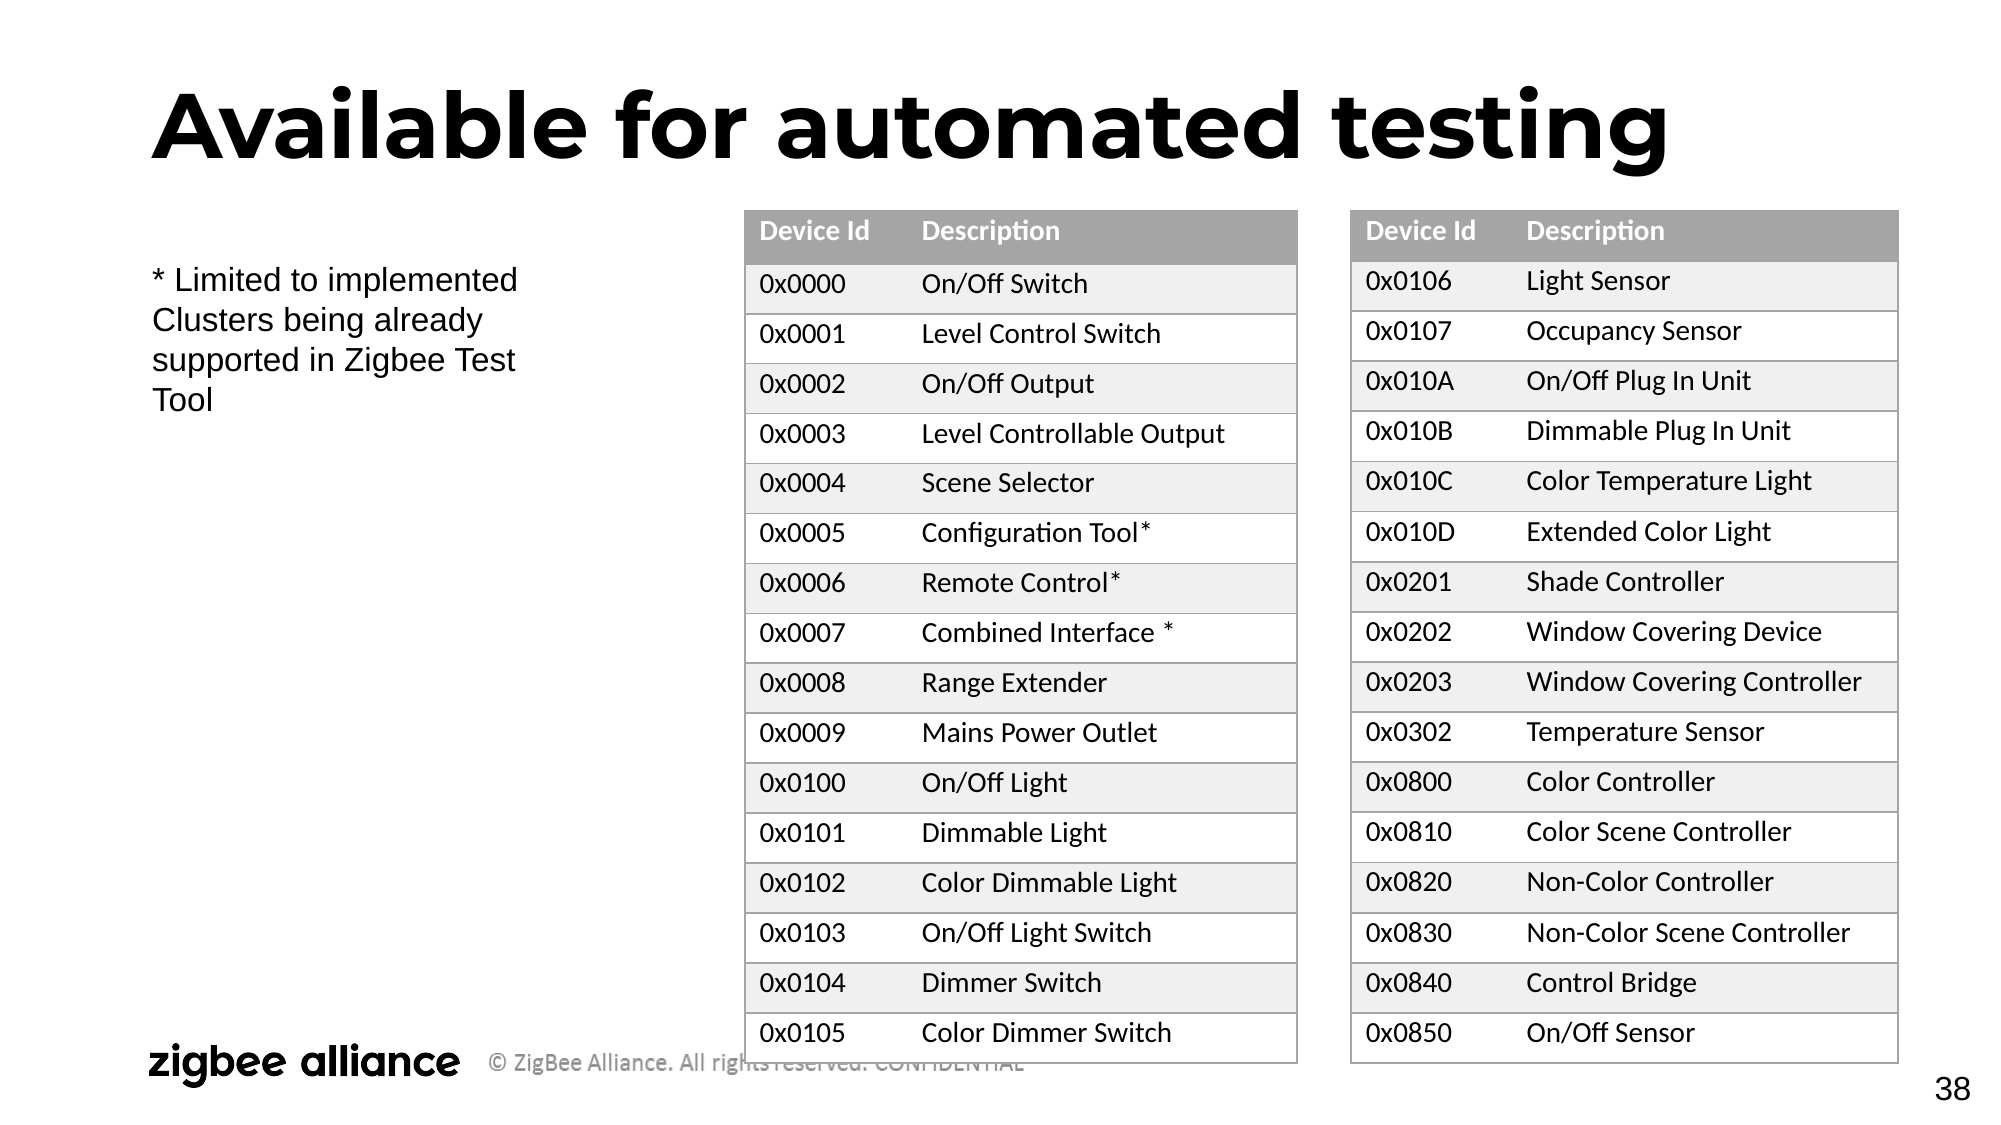

Available for automated testing
| Device Id | Description |
| --- | --- |
| 0x0000 | On/Off Switch |
| 0x0001 | Level Control Switch |
| 0x0002 | On/Off Output |
| 0x0003 | Level Controllable Output |
| 0x0004 | Scene Selector |
| 0x0005 | Configuration Tool\* |
| 0x0006 | Remote Control\* |
| 0x0007 | Combined Interface \* |
| 0x0008 | Range Extender |
| 0x0009 | Mains Power Outlet |
| 0x0100 | On/Off Light |
| 0x0101 | Dimmable Light |
| 0x0102 | Color Dimmable Light |
| 0x0103 | On/Off Light Switch |
| 0x0104 | Dimmer Switch |
| 0x0105 | Color Dimmer Switch |
| Device Id | Description |
| --- | --- |
| 0x0106 | Light Sensor |
| 0x0107 | Occupancy Sensor |
| 0x010A | On/Off Plug In Unit |
| 0x010B | Dimmable Plug In Unit |
| 0x010C | Color Temperature Light |
| 0x010D | Extended Color Light |
| 0x0201 | Shade Controller |
| 0x0202 | Window Covering Device |
| 0x0203 | Window Covering Controller |
| 0x0302 | Temperature Sensor |
| 0x0800 | Color Controller |
| 0x0810 | Color Scene Controller |
| 0x0820 | Non-Color Controller |
| 0x0830 | Non-Color Scene Controller |
| 0x0840 | Control Bridge |
| 0x0850 | On/Off Sensor |
* Limited to implemented Clusters being already supported in Zigbee Test Tool